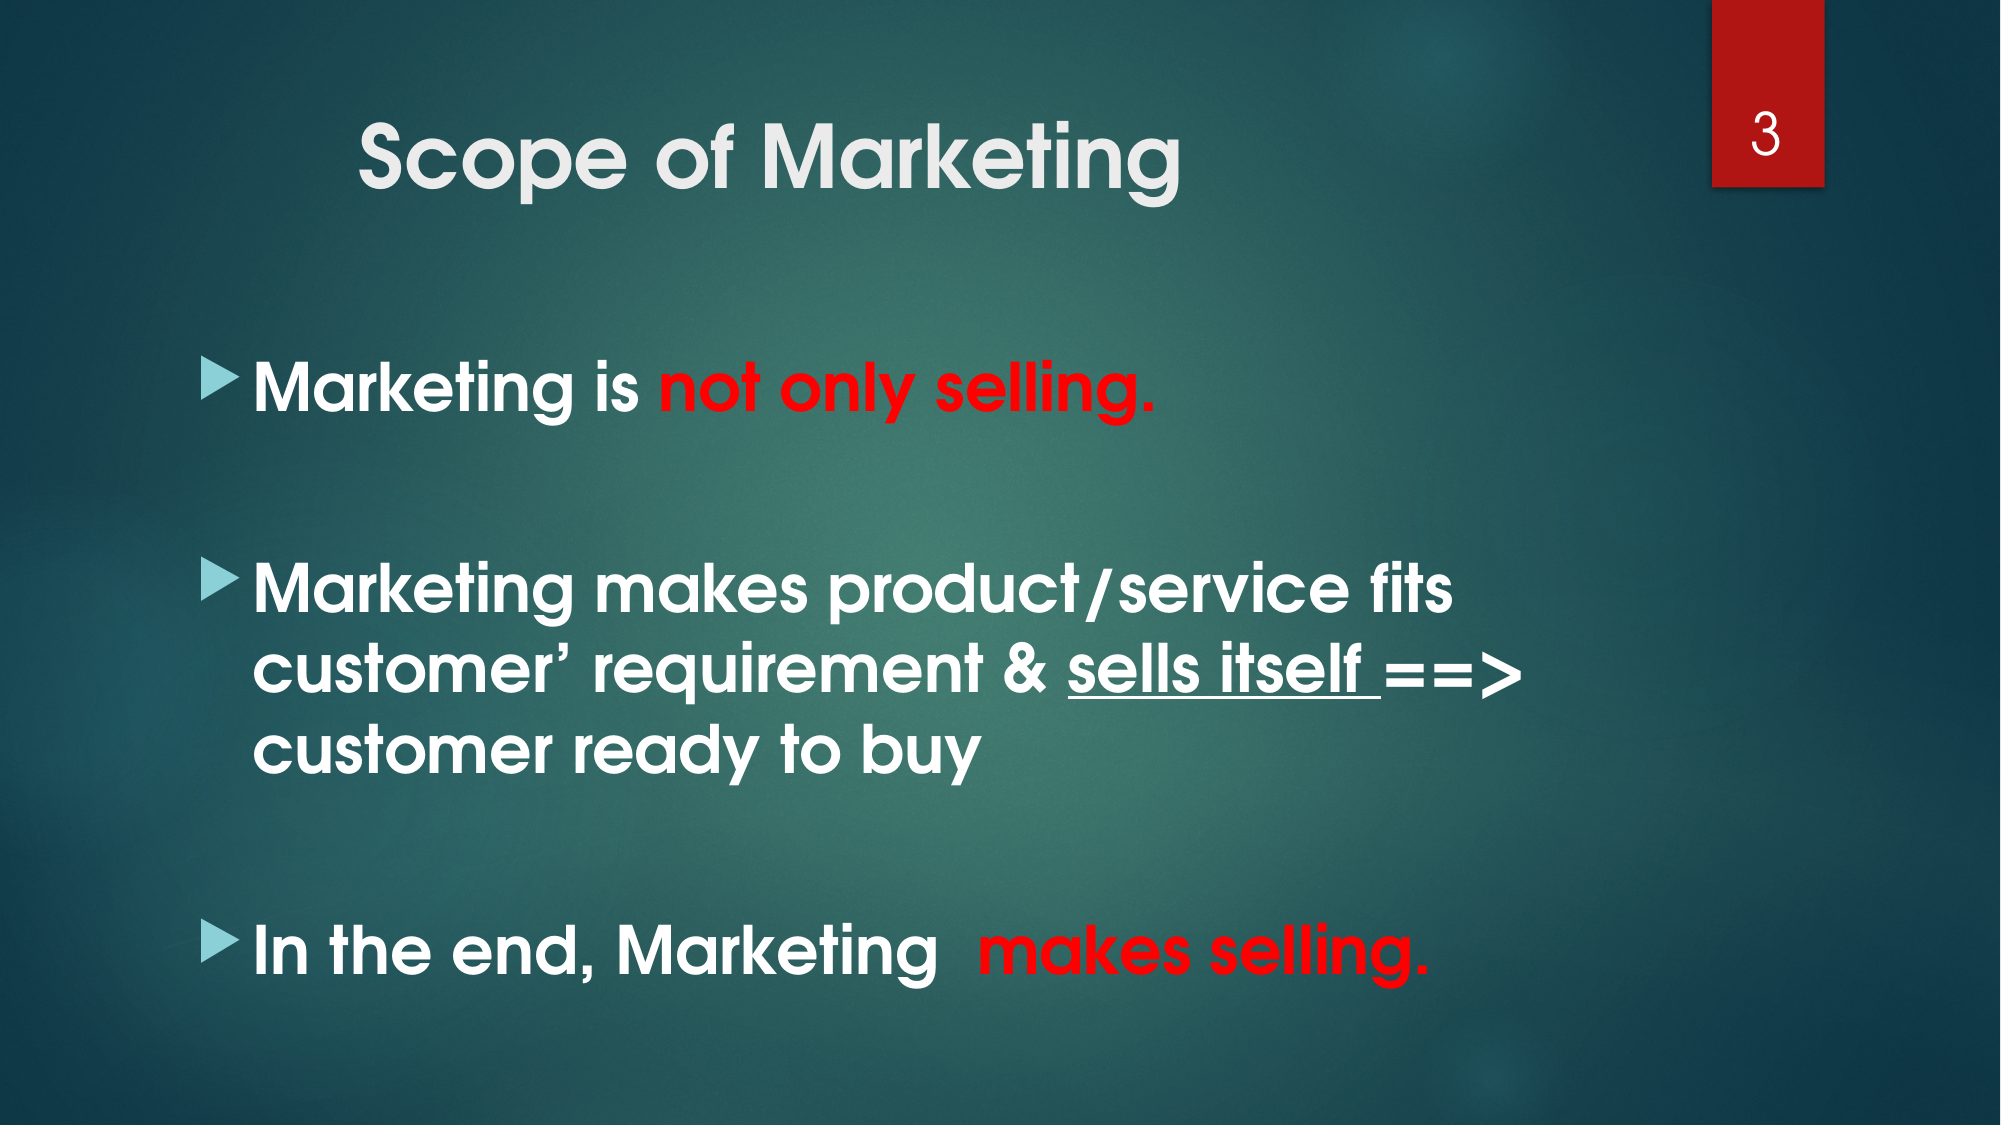

3
# Scope of Marketing
Marketing is not only selling.

Marketing makes product/service fits customer’ requirement & sells itself ==> customer ready to buy

In the end, Marketing  makes selling.